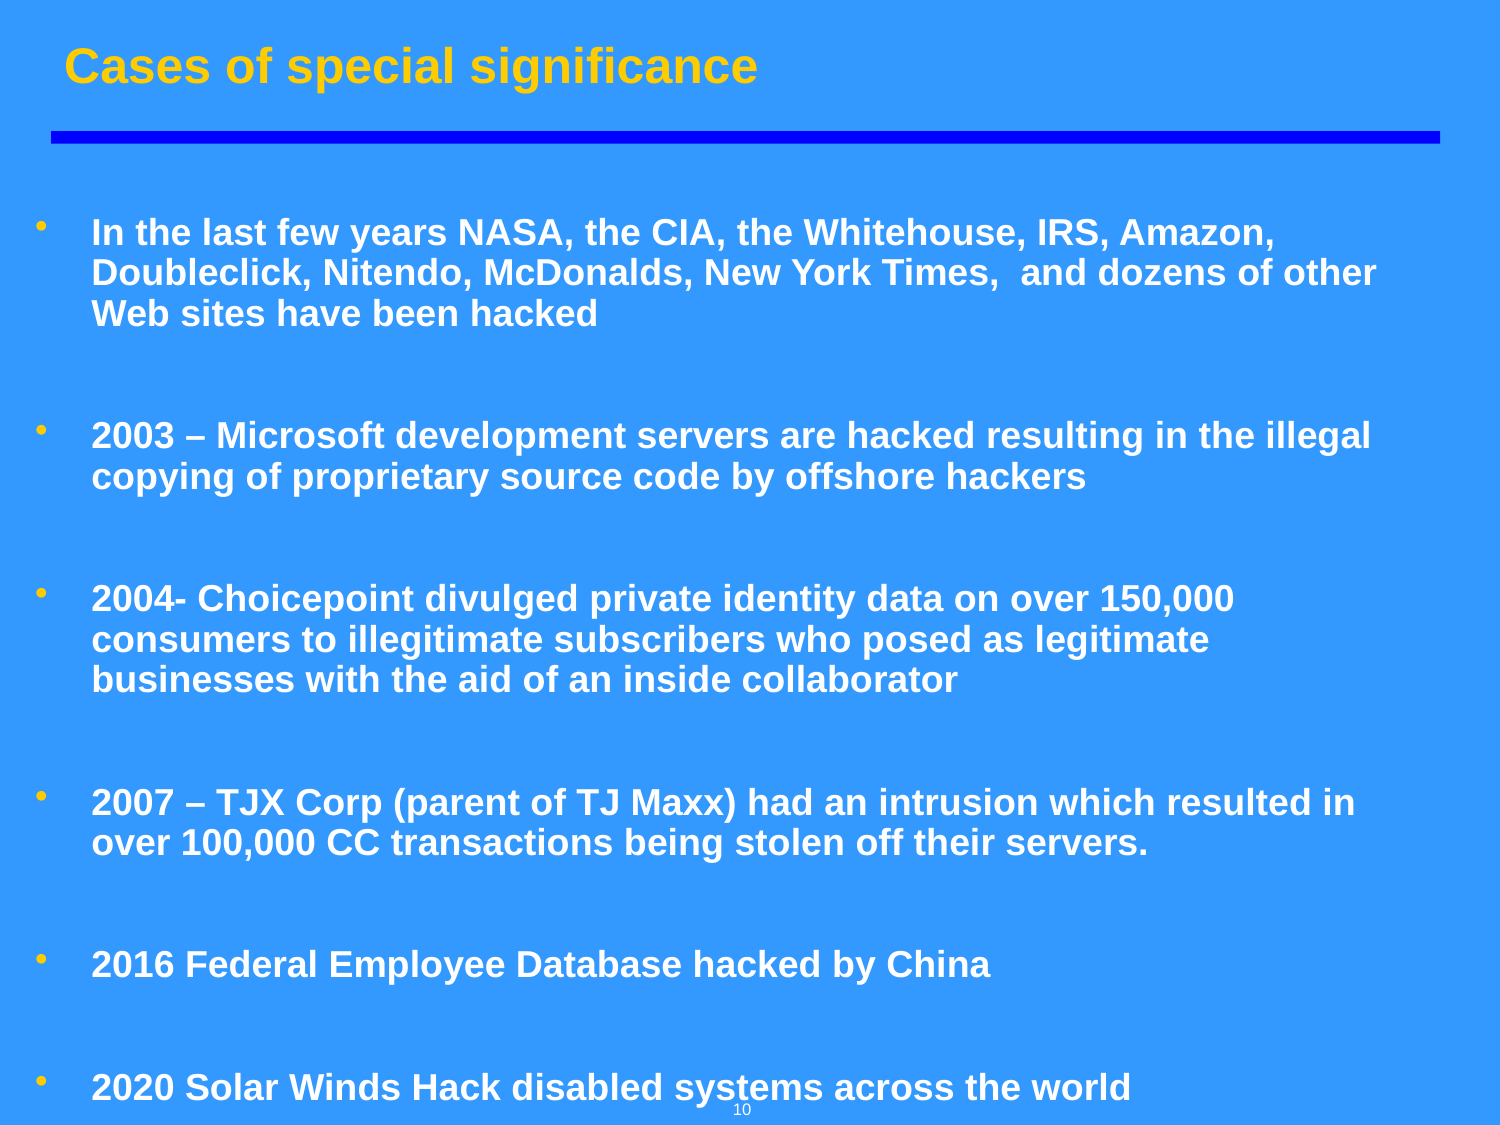

# Cases of special significance

In the last few years NASA, the CIA, the Whitehouse, IRS, Amazon, Doubleclick, Nitendo, McDonalds, New York Times,  and dozens of other Web sites have been hacked

2003 – Microsoft development servers are hacked resulting in the illegal copying of proprietary source code by offshore hackers

2004- Choicepoint divulged private identity data on over 150,000 consumers to illegitimate subscribers who posed as legitimate businesses with the aid of an inside collaborator

2007 – TJX Corp (parent of TJ Maxx) had an intrusion which resulted in over 100,000 CC transactions being stolen off their servers.

2016 Federal Employee Database hacked by China

2020 Solar Winds Hack disabled systems across the world

10